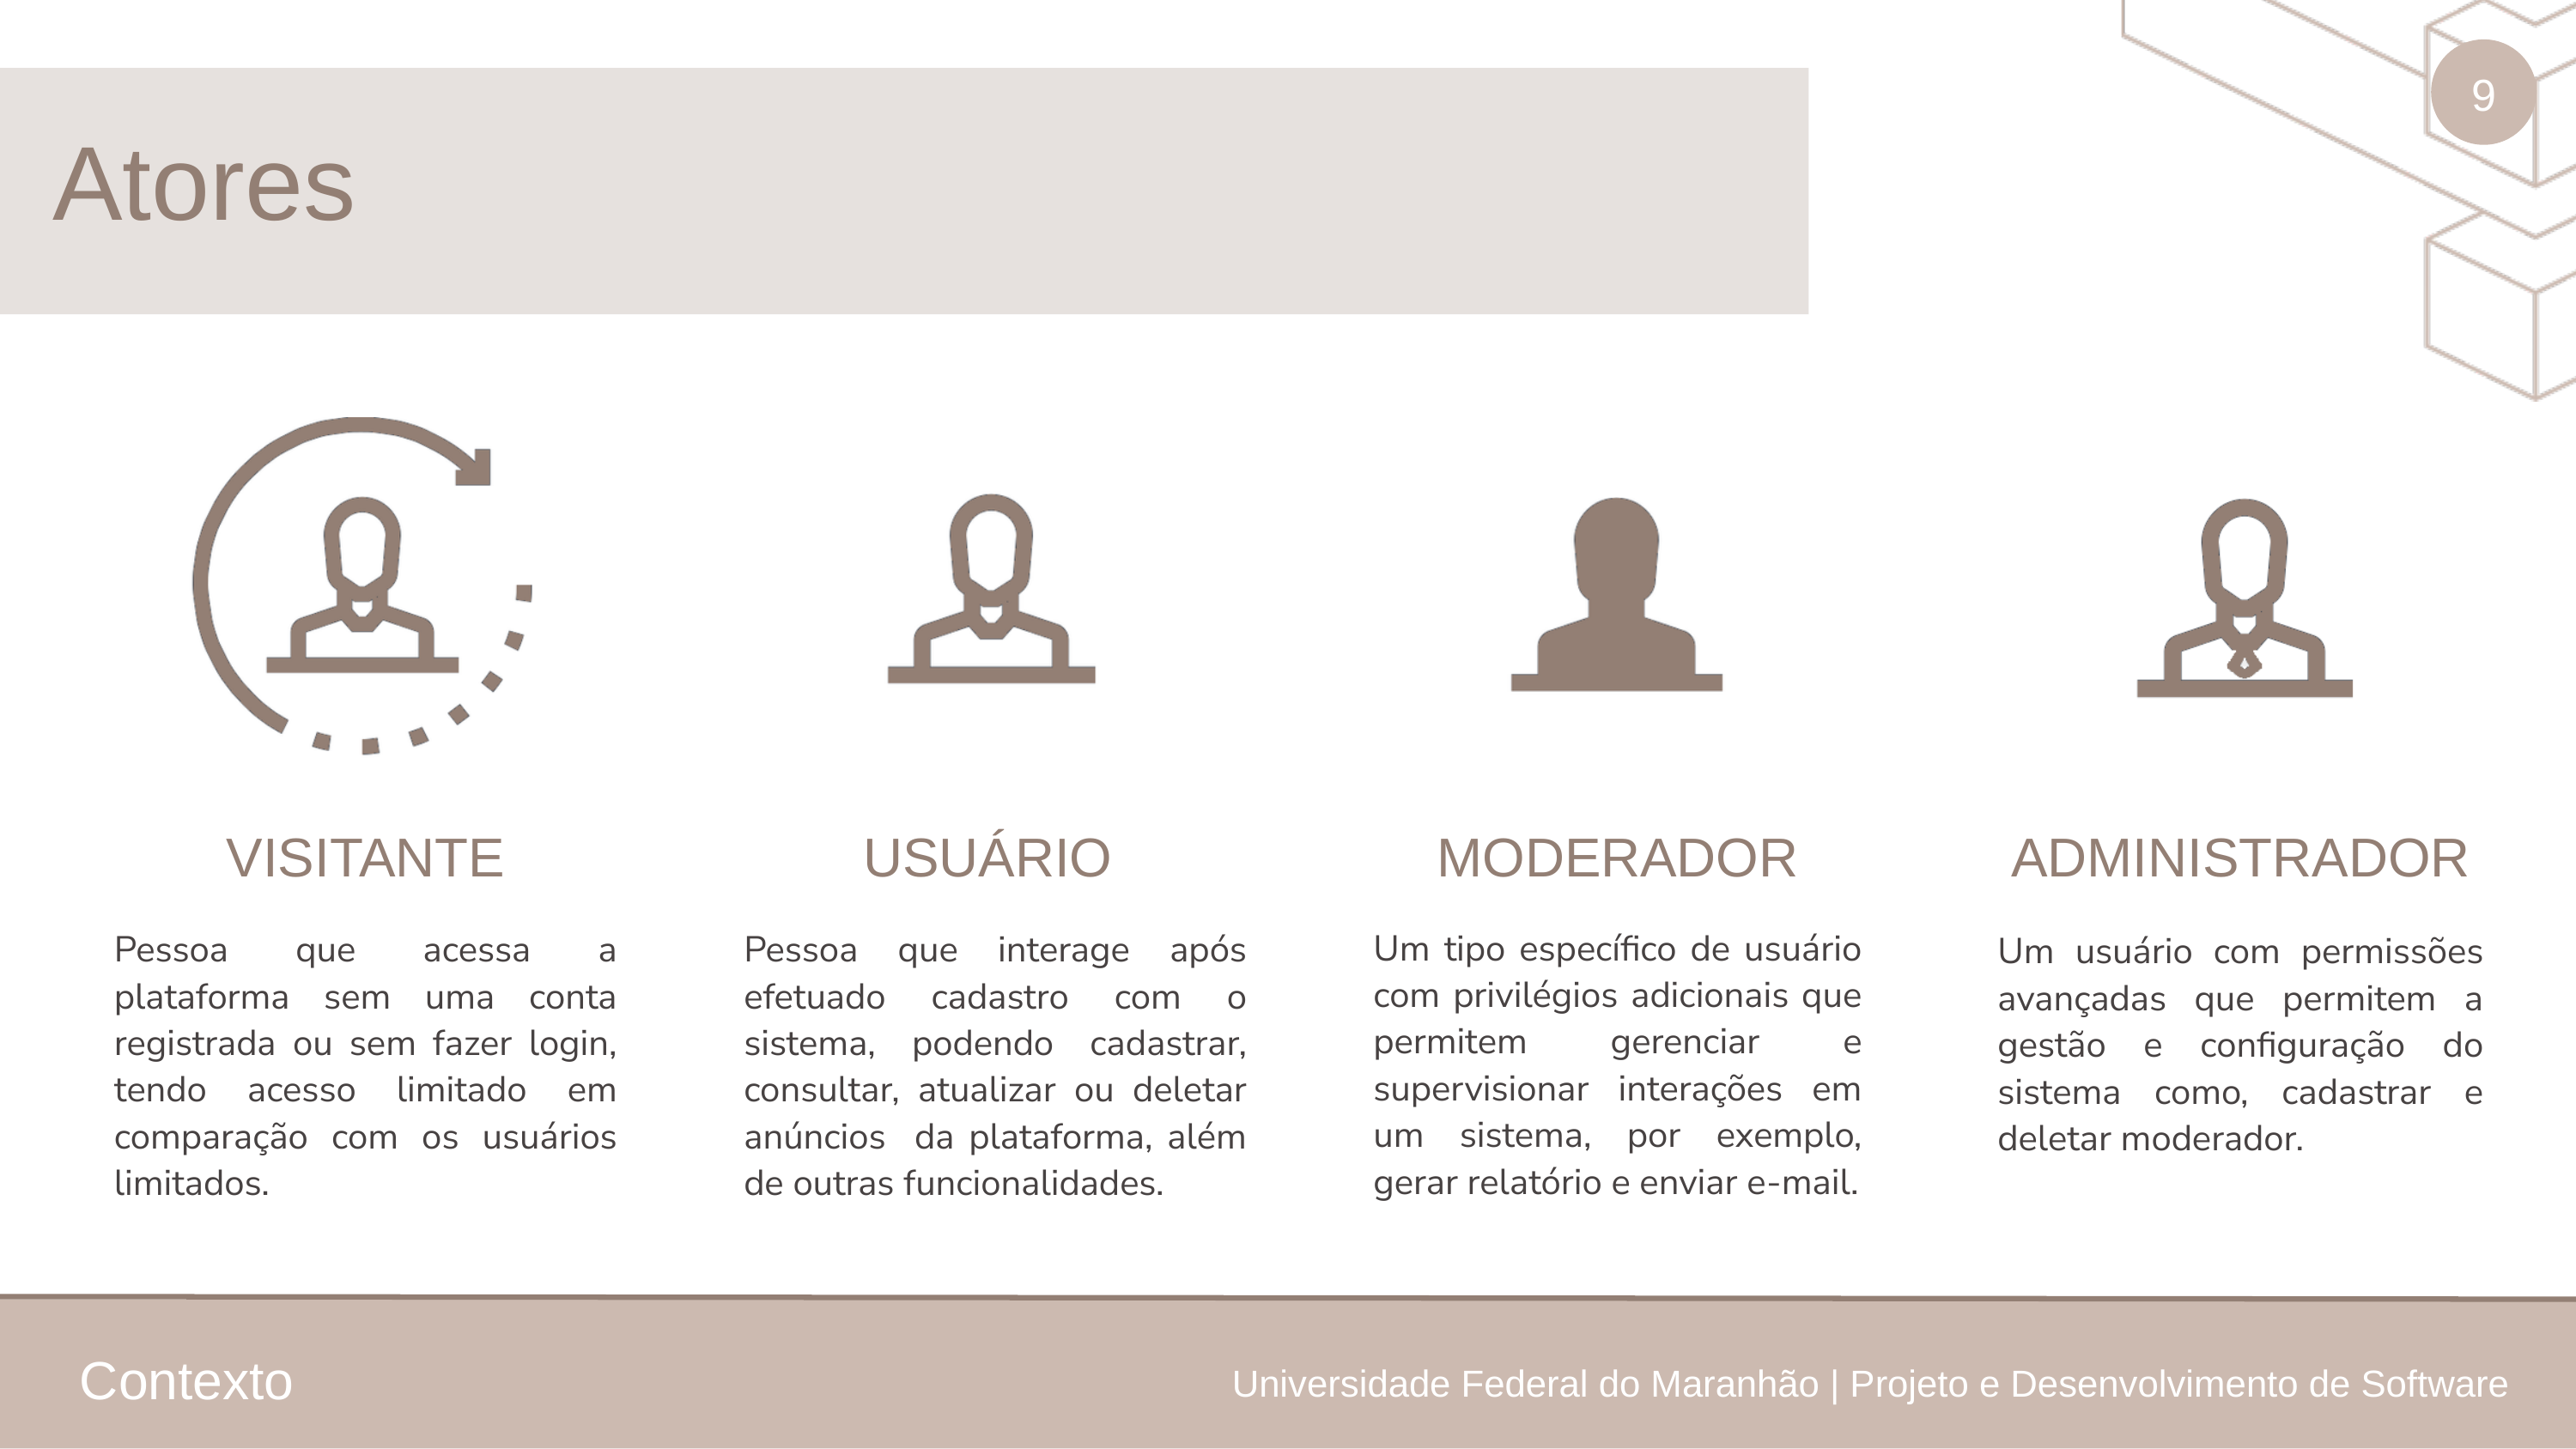

9

Atores

VISITANTE
Pessoa que acessa a plataforma sem uma conta registrada ou sem fazer login, tendo acesso limitado em comparação com os usuários limitados.
USUÁRIO
Pessoa que interage após efetuado cadastro com o sistema, podendo cadastrar, consultar, atualizar ou deletar anúncios  da plataforma, além de outras funcionalidades.
MODERADOR
Um tipo específico de usuário com privilégios adicionais que permitem gerenciar e supervisionar interações em um sistema, por exemplo, gerar relatório e enviar e-mail.
ADMINISTRADOR
Um usuário com permissões avançadas que permitem a gestão e configuração do sistema como, cadastrar e deletar moderador.

Contexto
Universidade Federal do Maranhão | Projeto e Desenvolvimento de Software